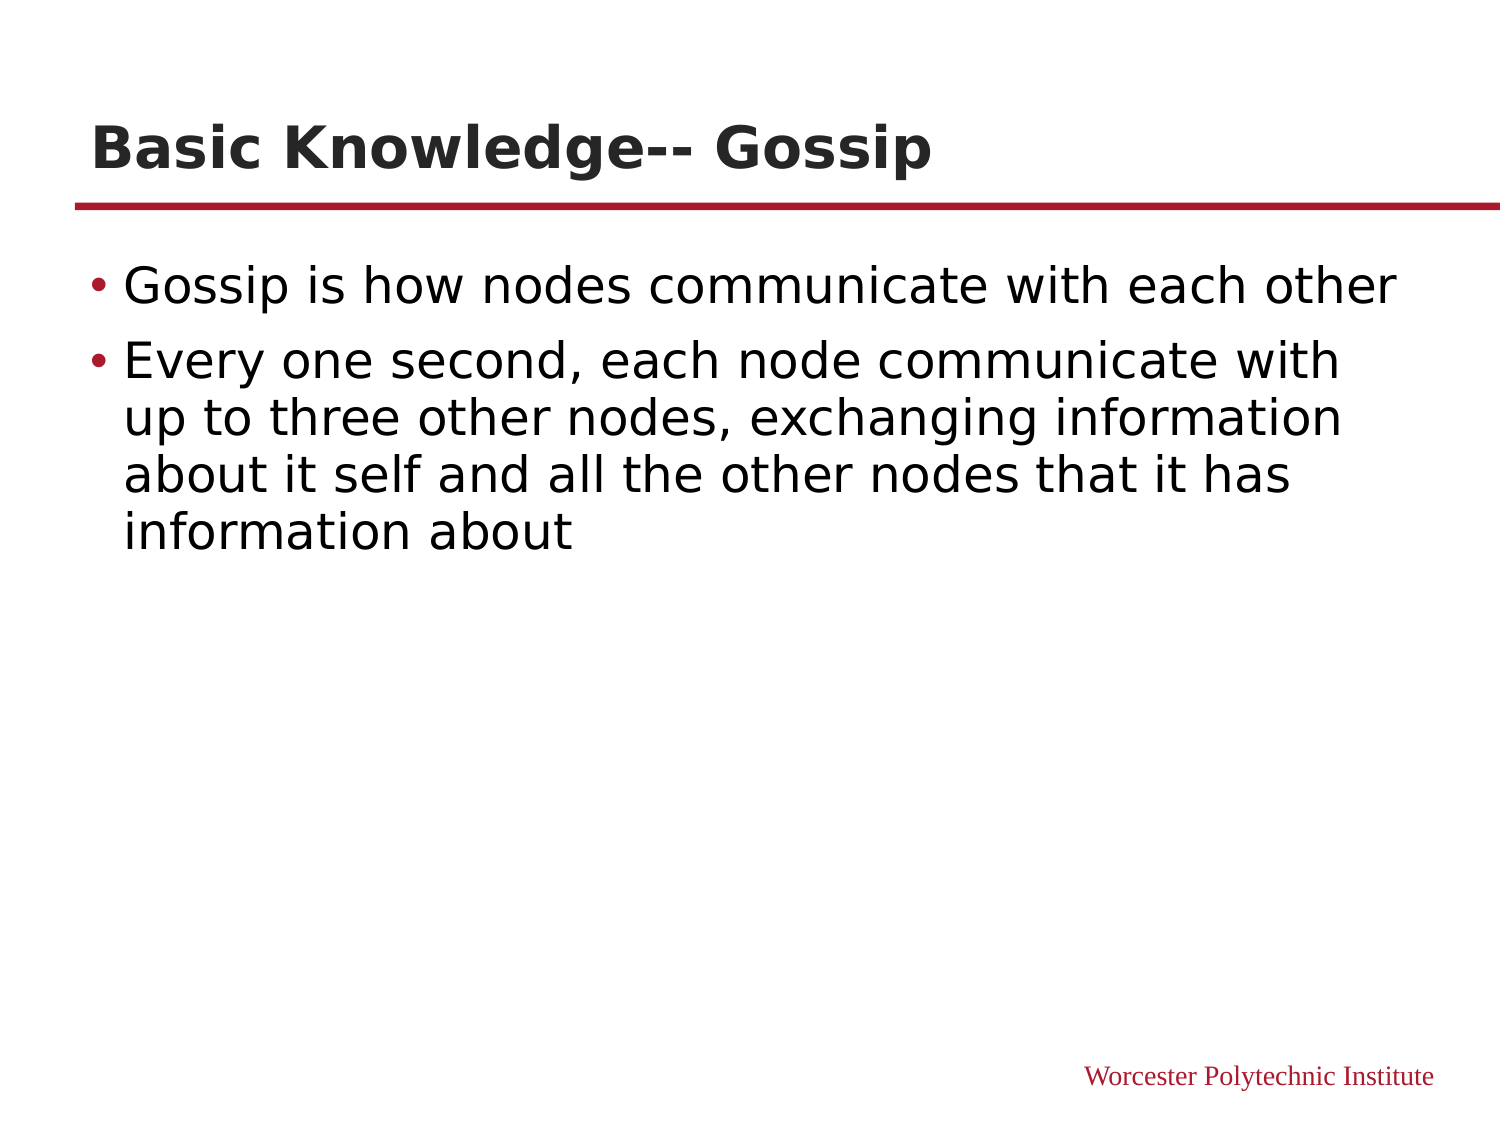

# Basic Knowledge-- Gossip
Gossip is how nodes communicate with each other
Every one second, each node communicate with up to three other nodes, exchanging information about it self and all the other nodes that it has information about